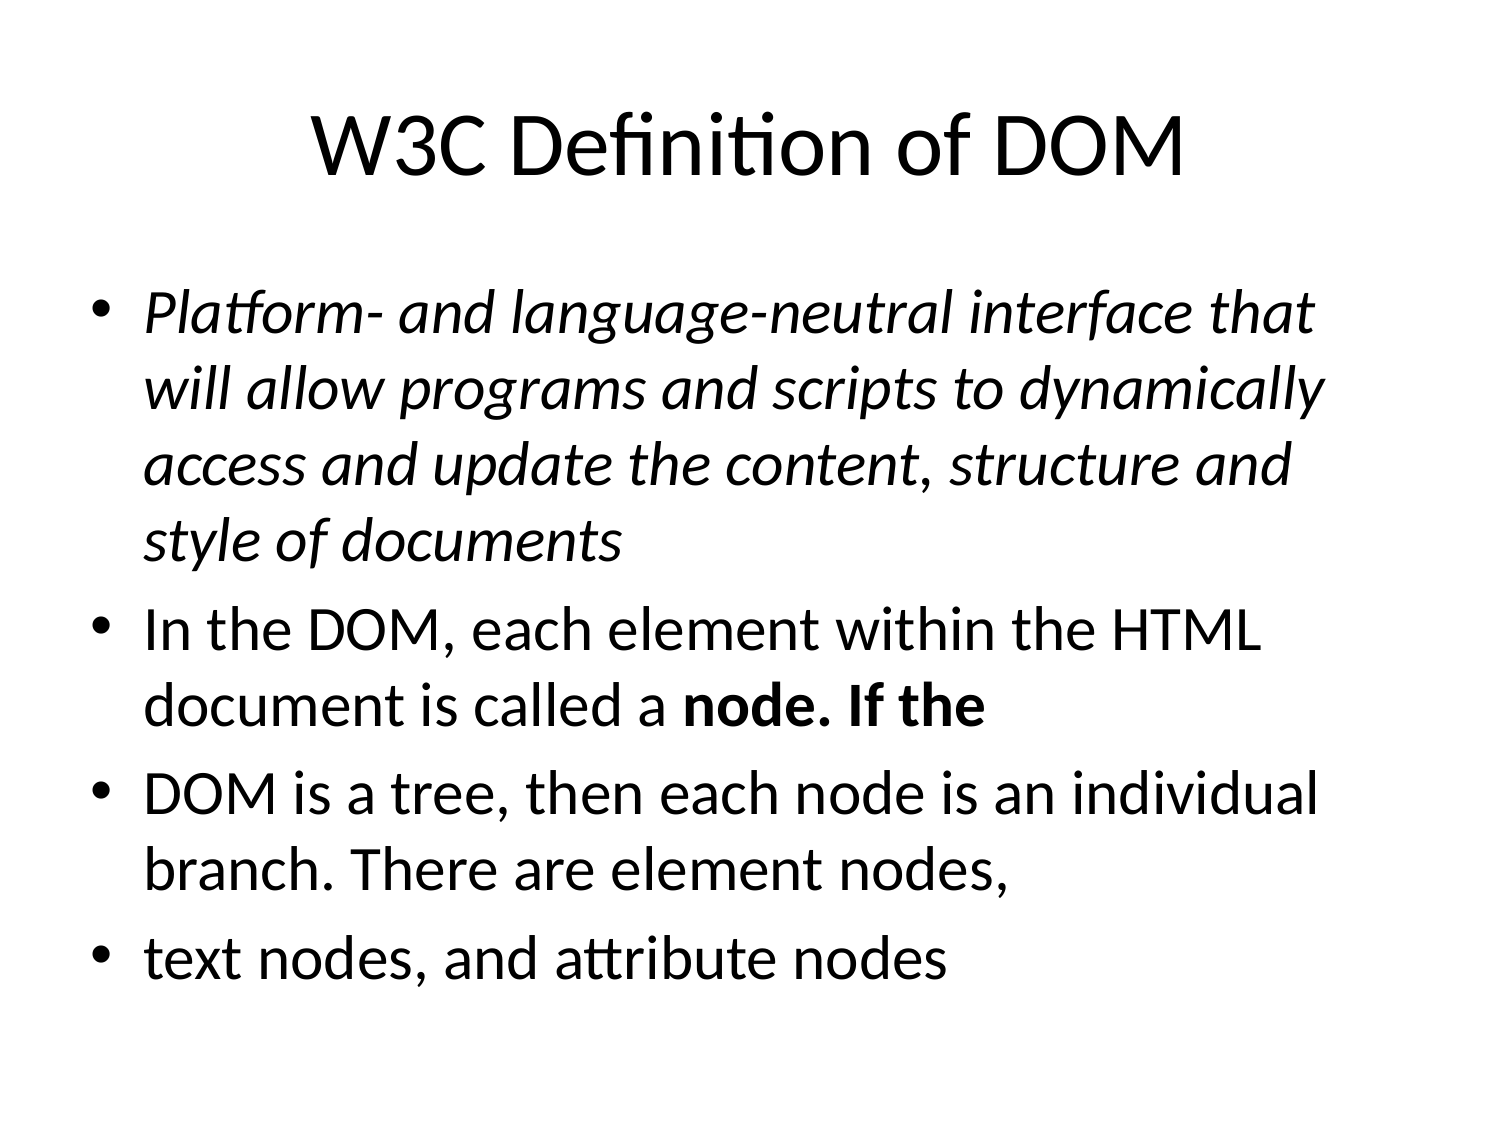

# W3C Definition of DOM
Platform- and language-neutral interface that will allow programs and scripts to dynamically access and update the content, structure and style of documents
In the DOM, each element within the HTML document is called a node. If the
DOM is a tree, then each node is an individual branch. There are element nodes,
text nodes, and attribute nodes